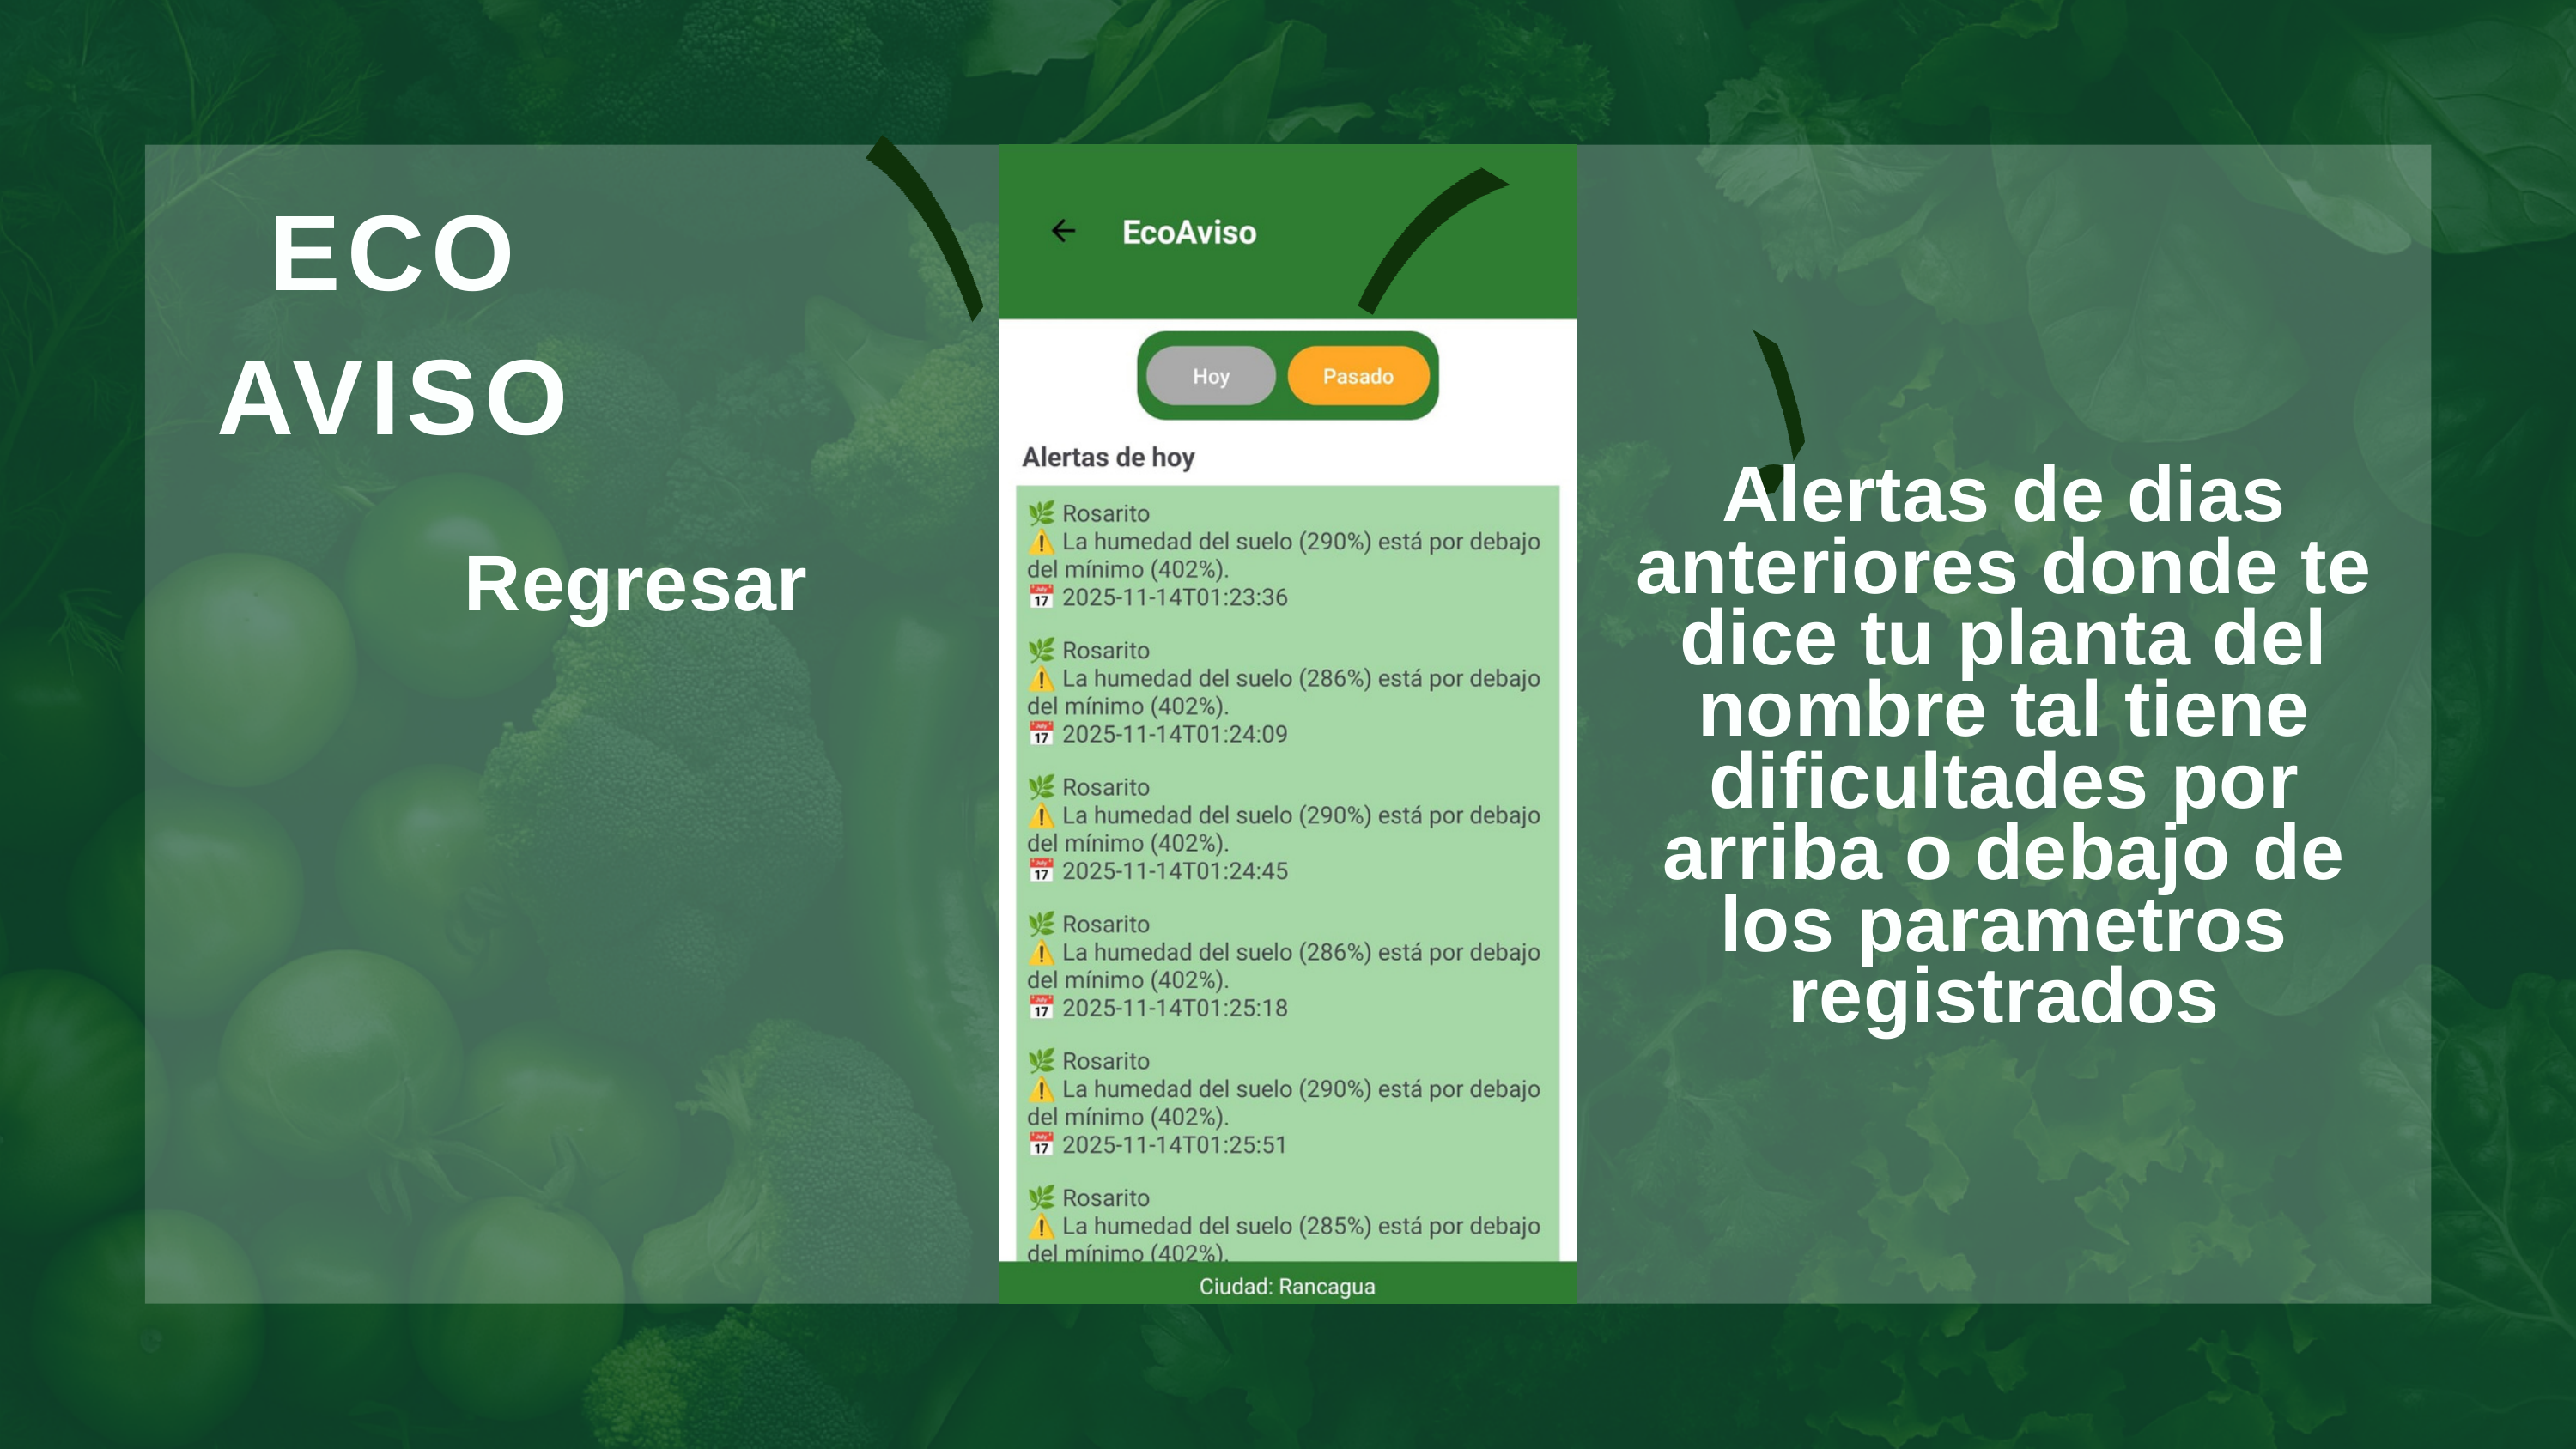

ECO
AVISO

Alertas de dias anteriores donde te dice tu planta del nombre tal tiene dificultades por arriba o debajo de los parametros registrados
Regresar